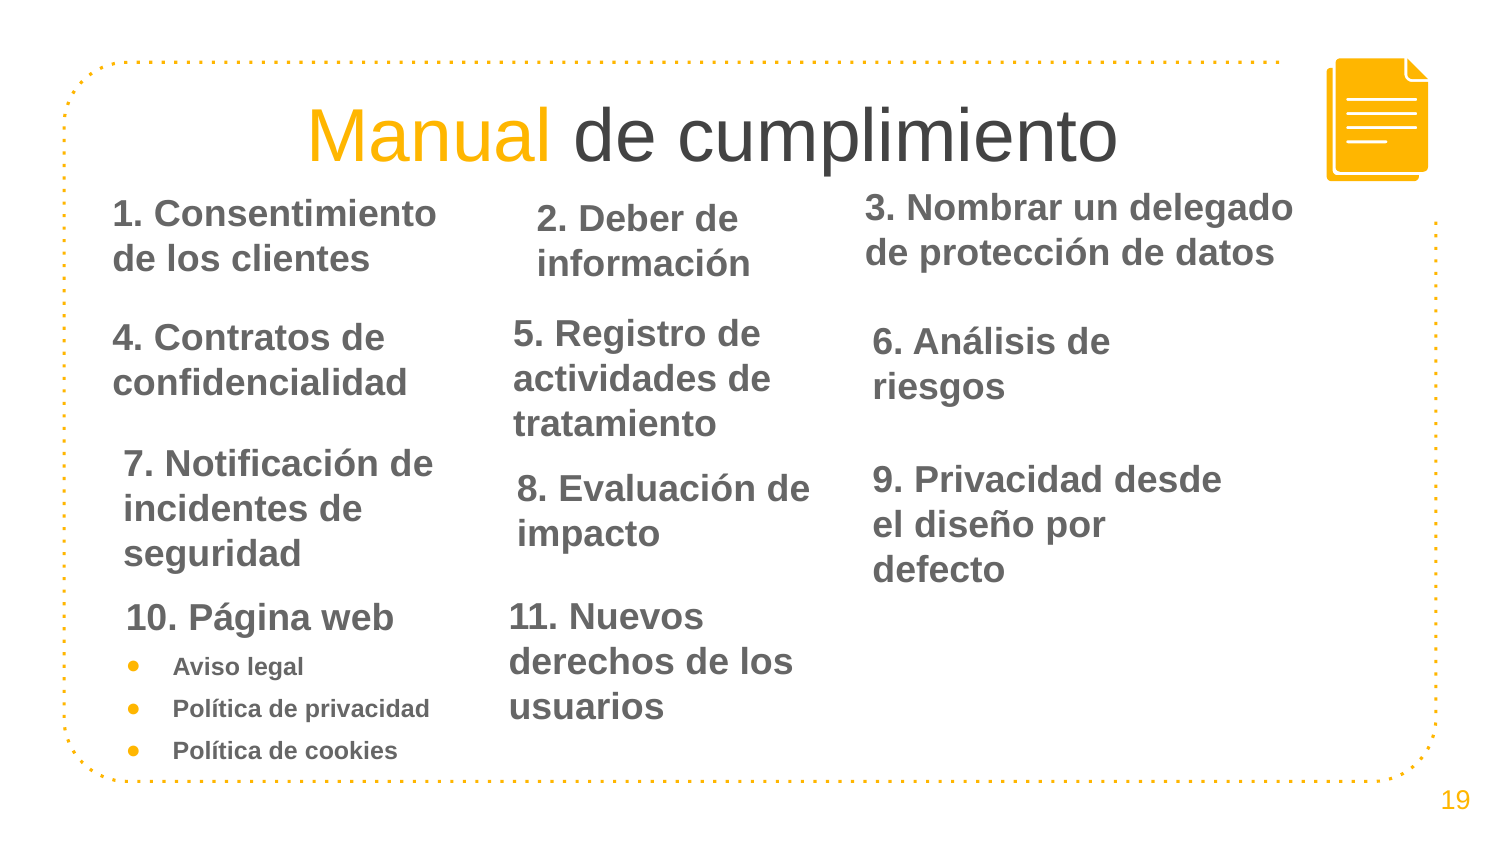

Manual de cumplimiento
3. Nombrar un delegado de protección de datos
1. Consentimiento de los clientes
2. Deber de información
5. Registro de actividades de tratamiento
4. Contratos de confidencialidad
6. Análisis de riesgos
7. Notificación de incidentes de seguridad
9. Privacidad desde el diseño por defecto

8. Evaluación de impacto
11. Nuevos derechos de los usuarios
10. Página web
Aviso legal
Política de privacidad
Política de cookies

19